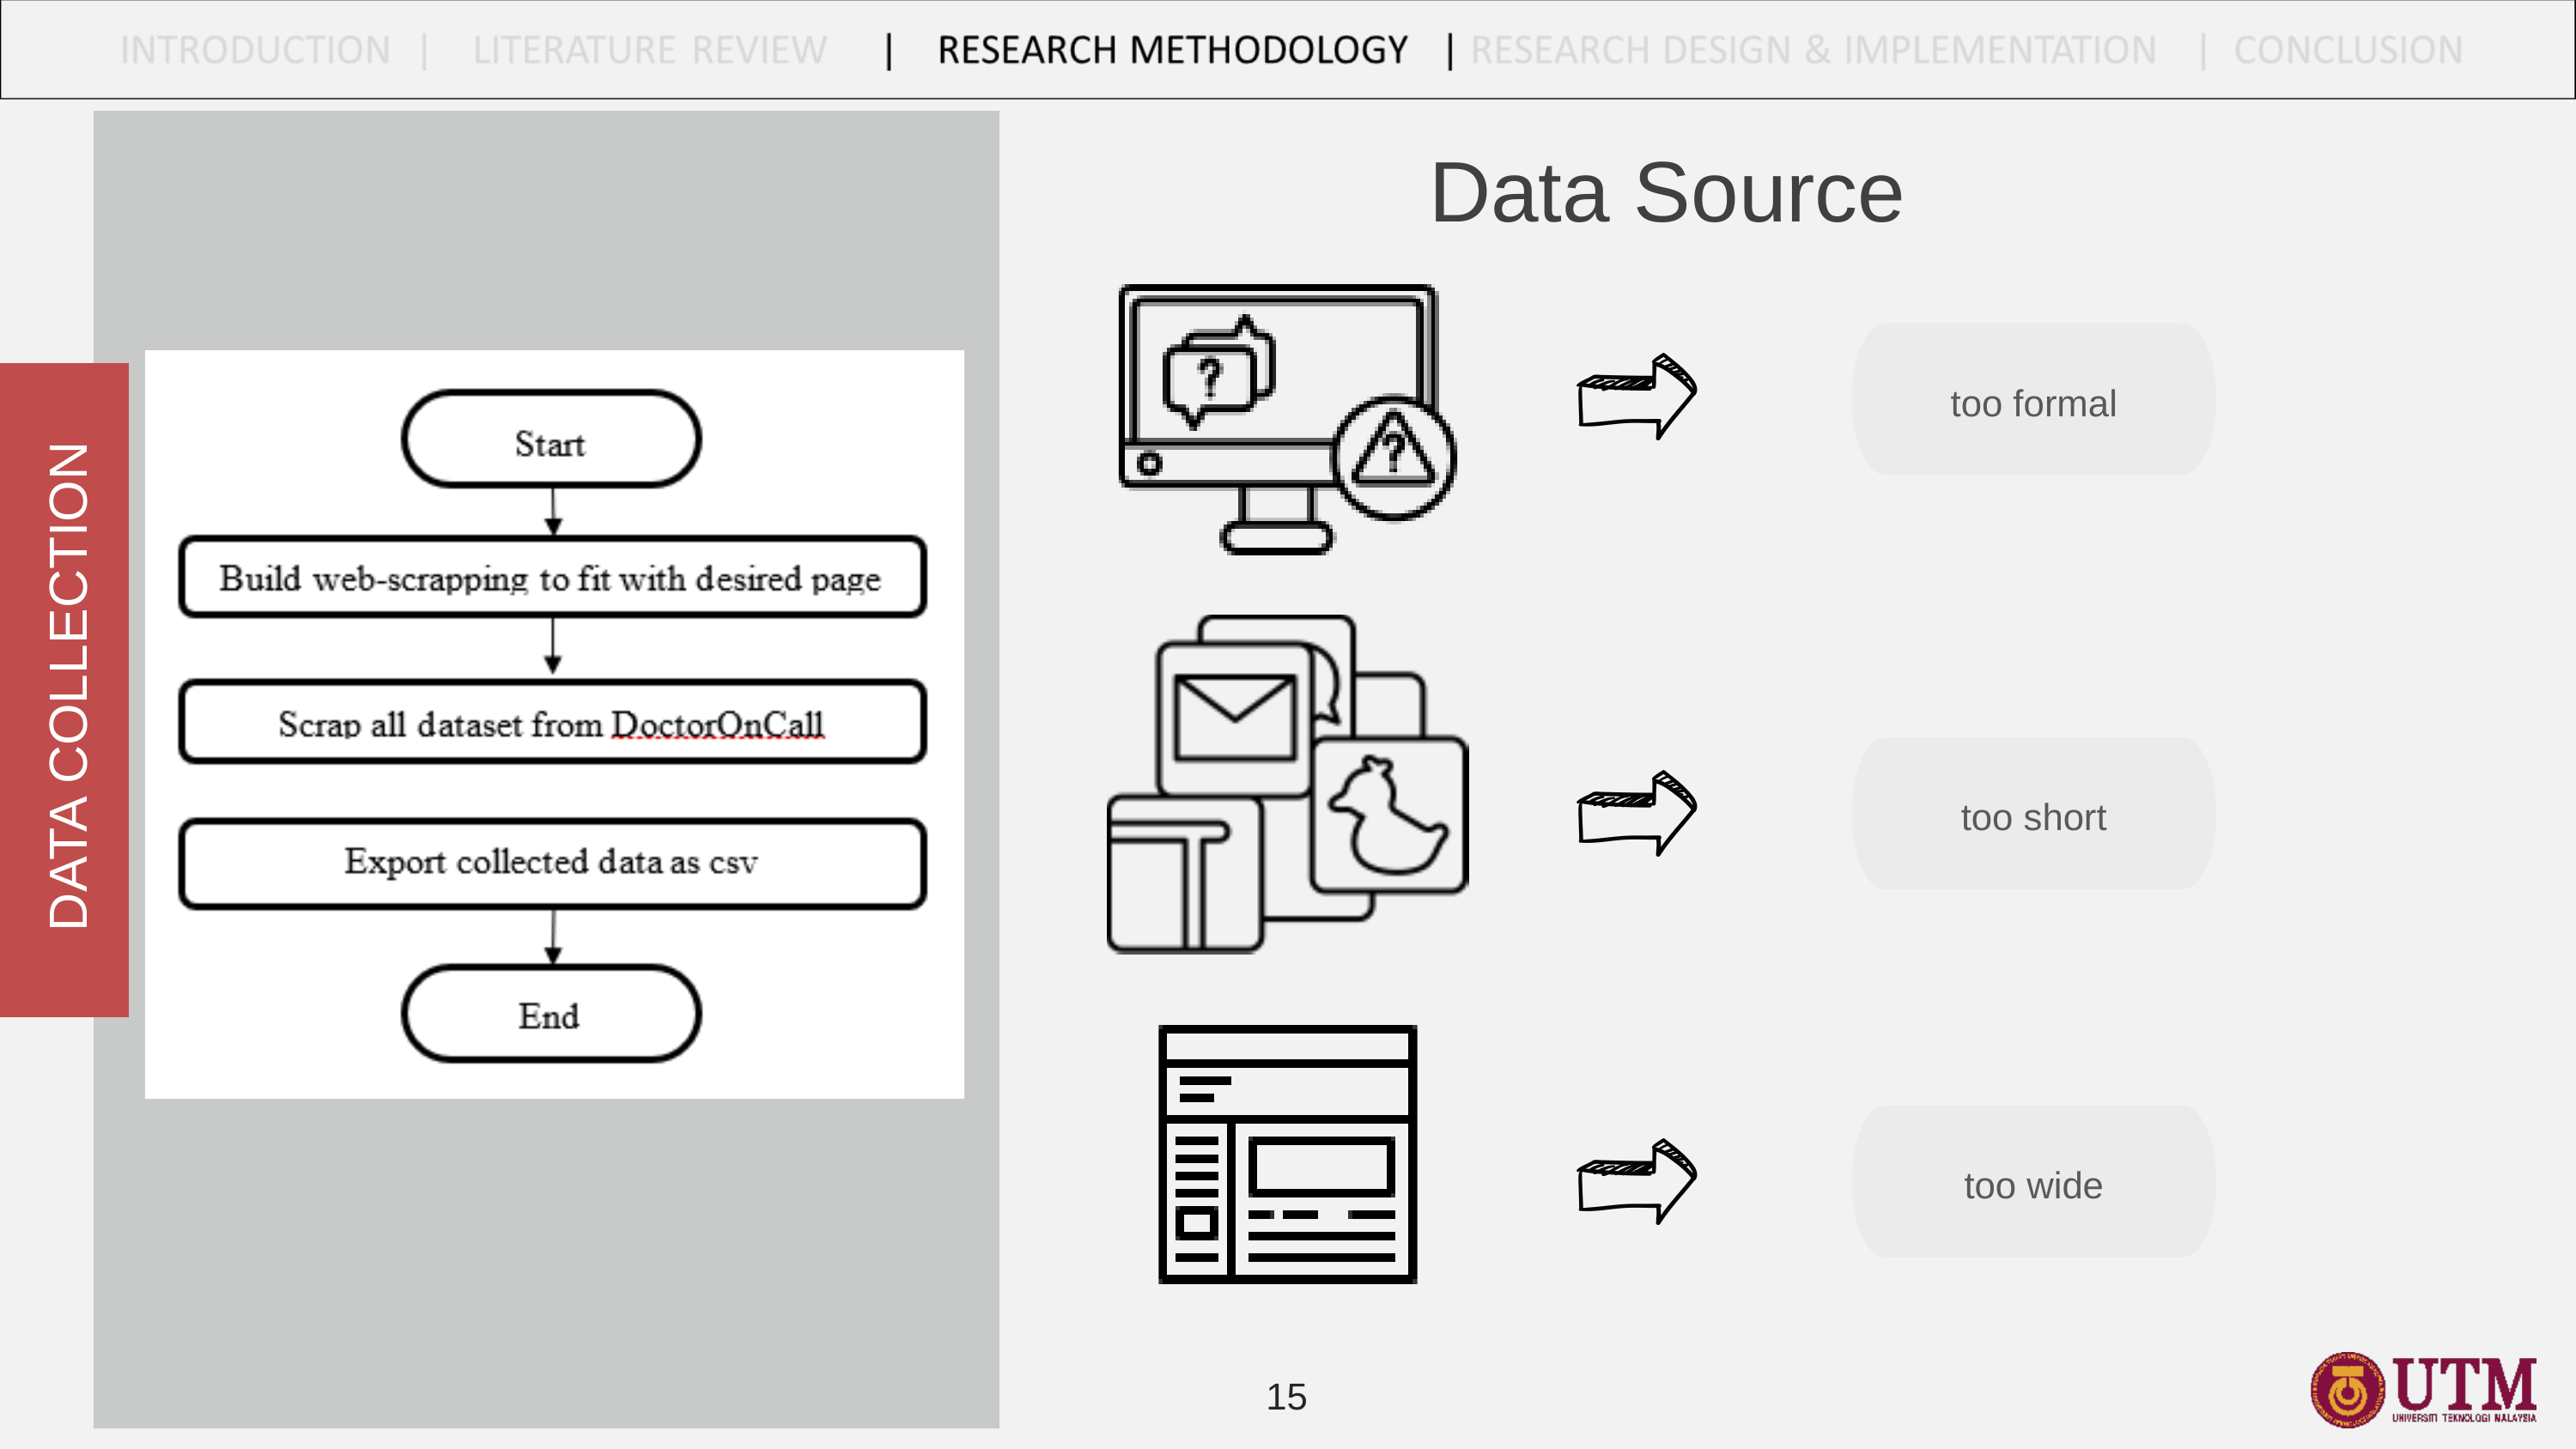

Data Source

too formal

DATA COLLECTION

too short

too wide

15